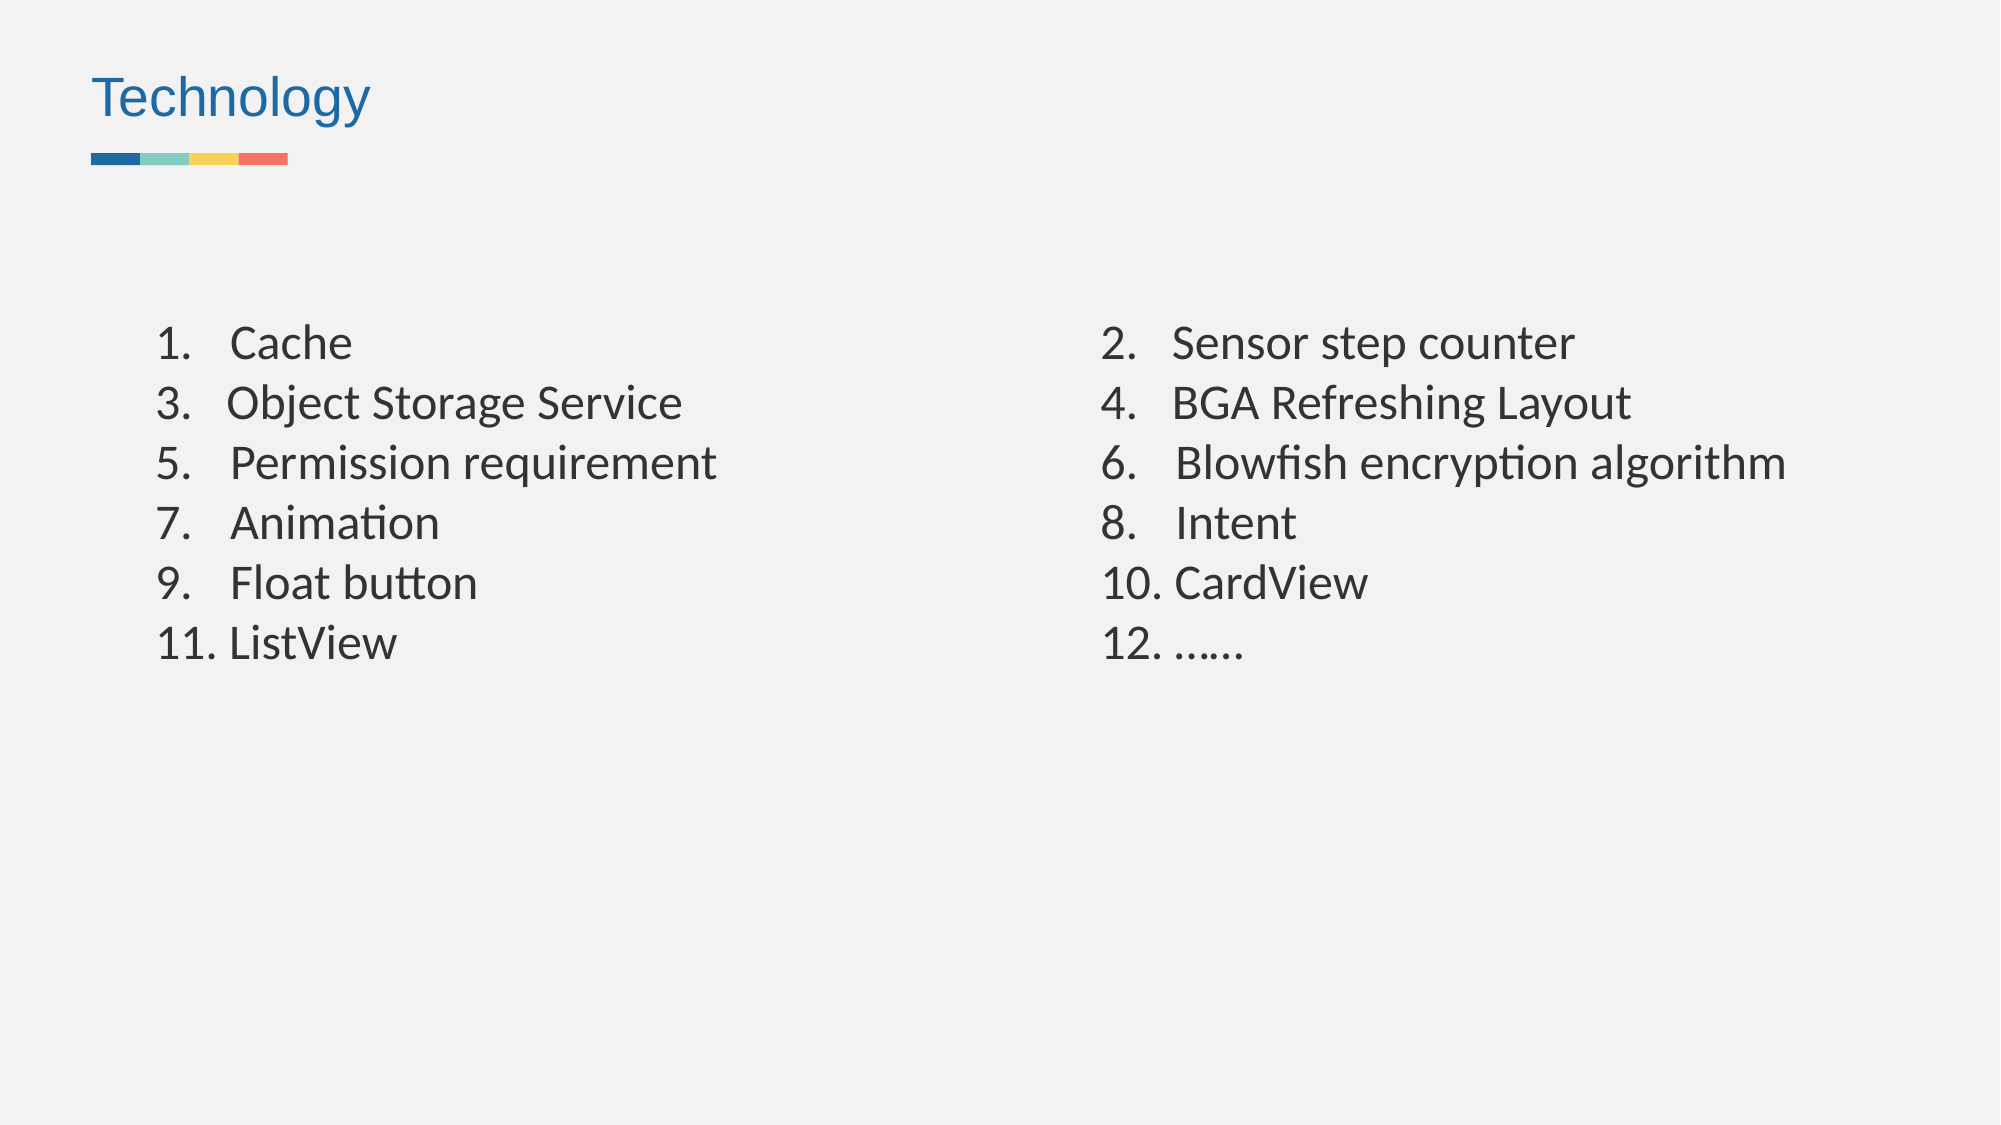

Technology

Cache
3.   Object Storage Service
Permission requirement
Animation
Float button
11. ListView

2.   Sensor step counter
4.   BGA Refreshing Layout
Blowfish encryption algorithm
Intent
10. CardView
12. ……